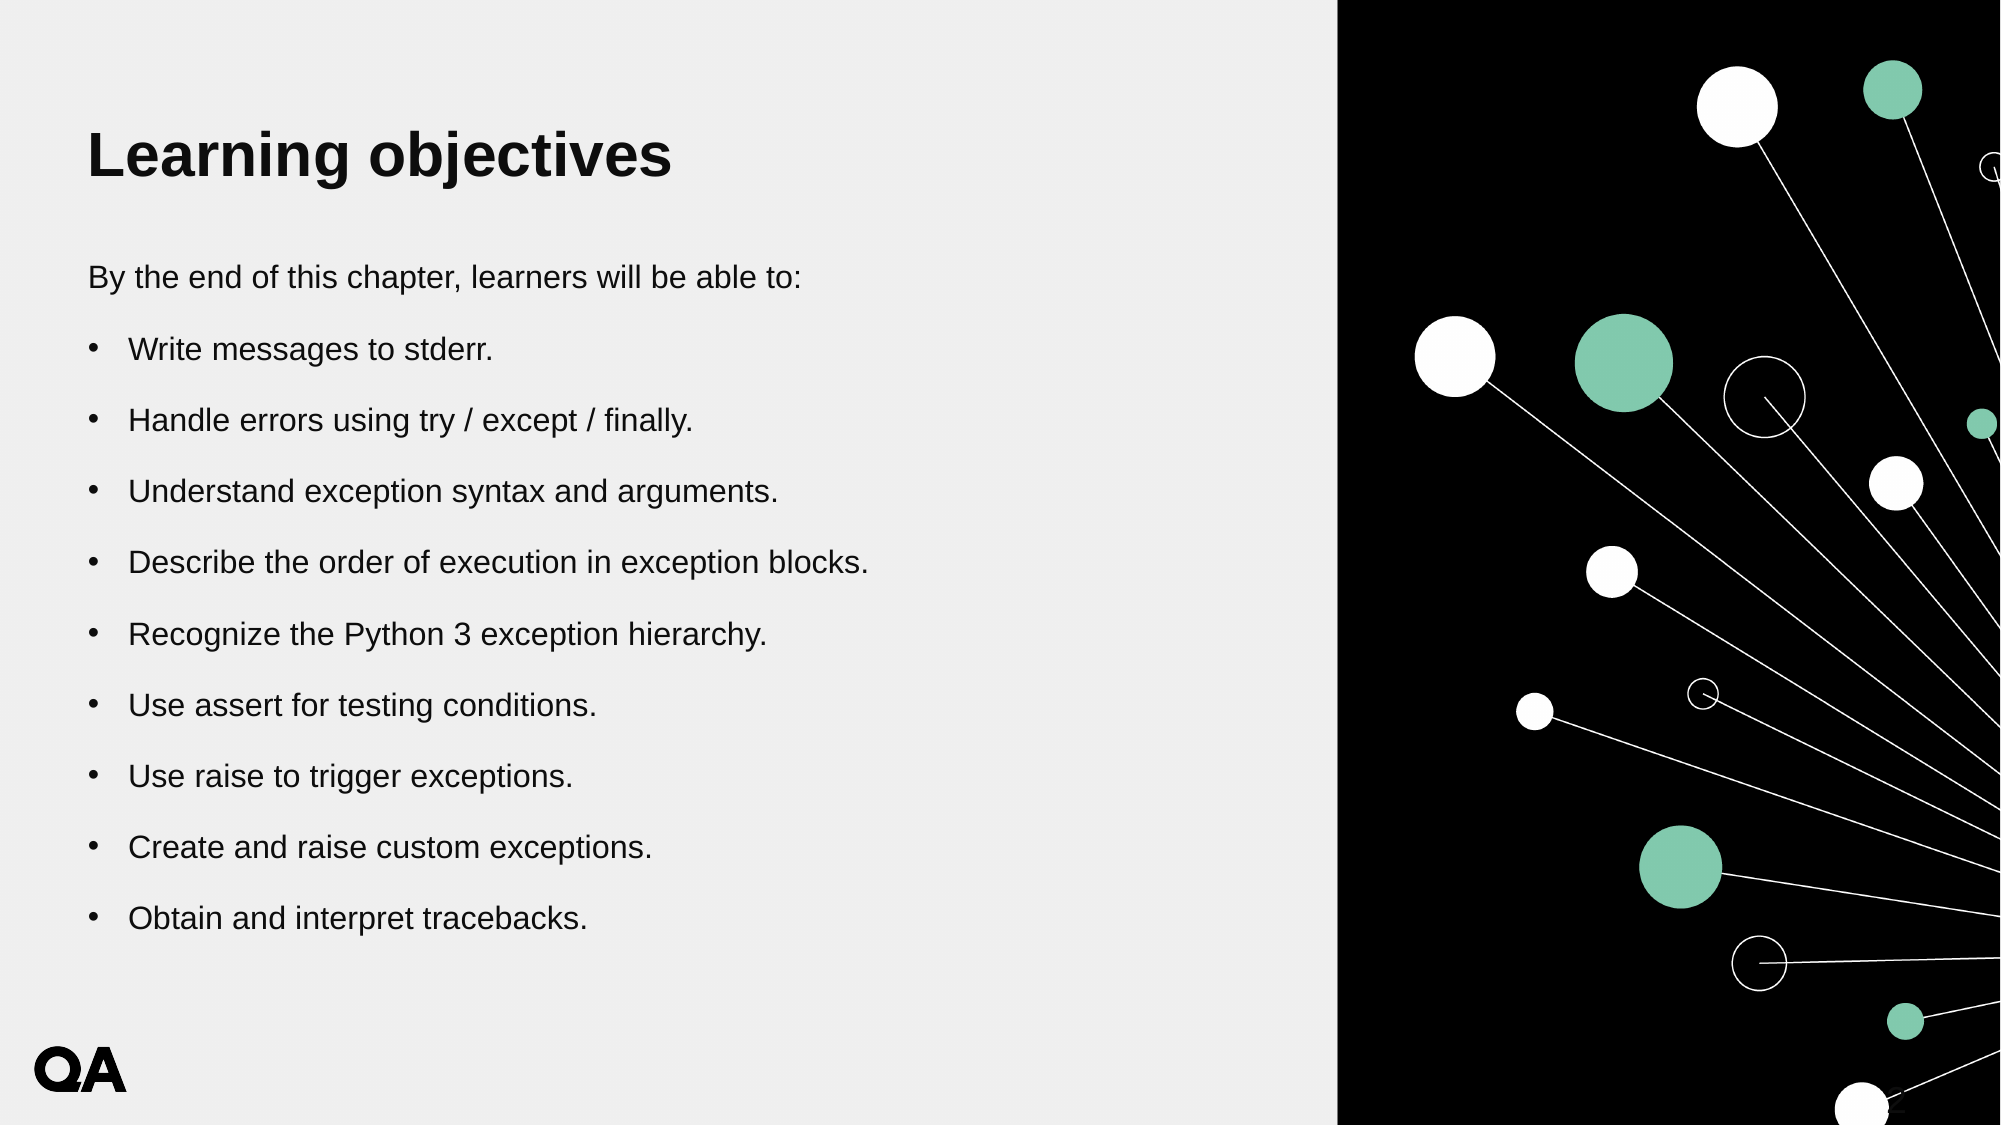

By the end of this chapter, learners will be able to:
Write messages to stderr.
Handle errors using try / except / finally.
Understand exception syntax and arguments.
Describe the order of execution in exception blocks.
Recognize the Python 3 exception hierarchy.
Use assert for testing conditions.
Use raise to trigger exceptions.
Create and raise custom exceptions.
Obtain and interpret tracebacks.
2